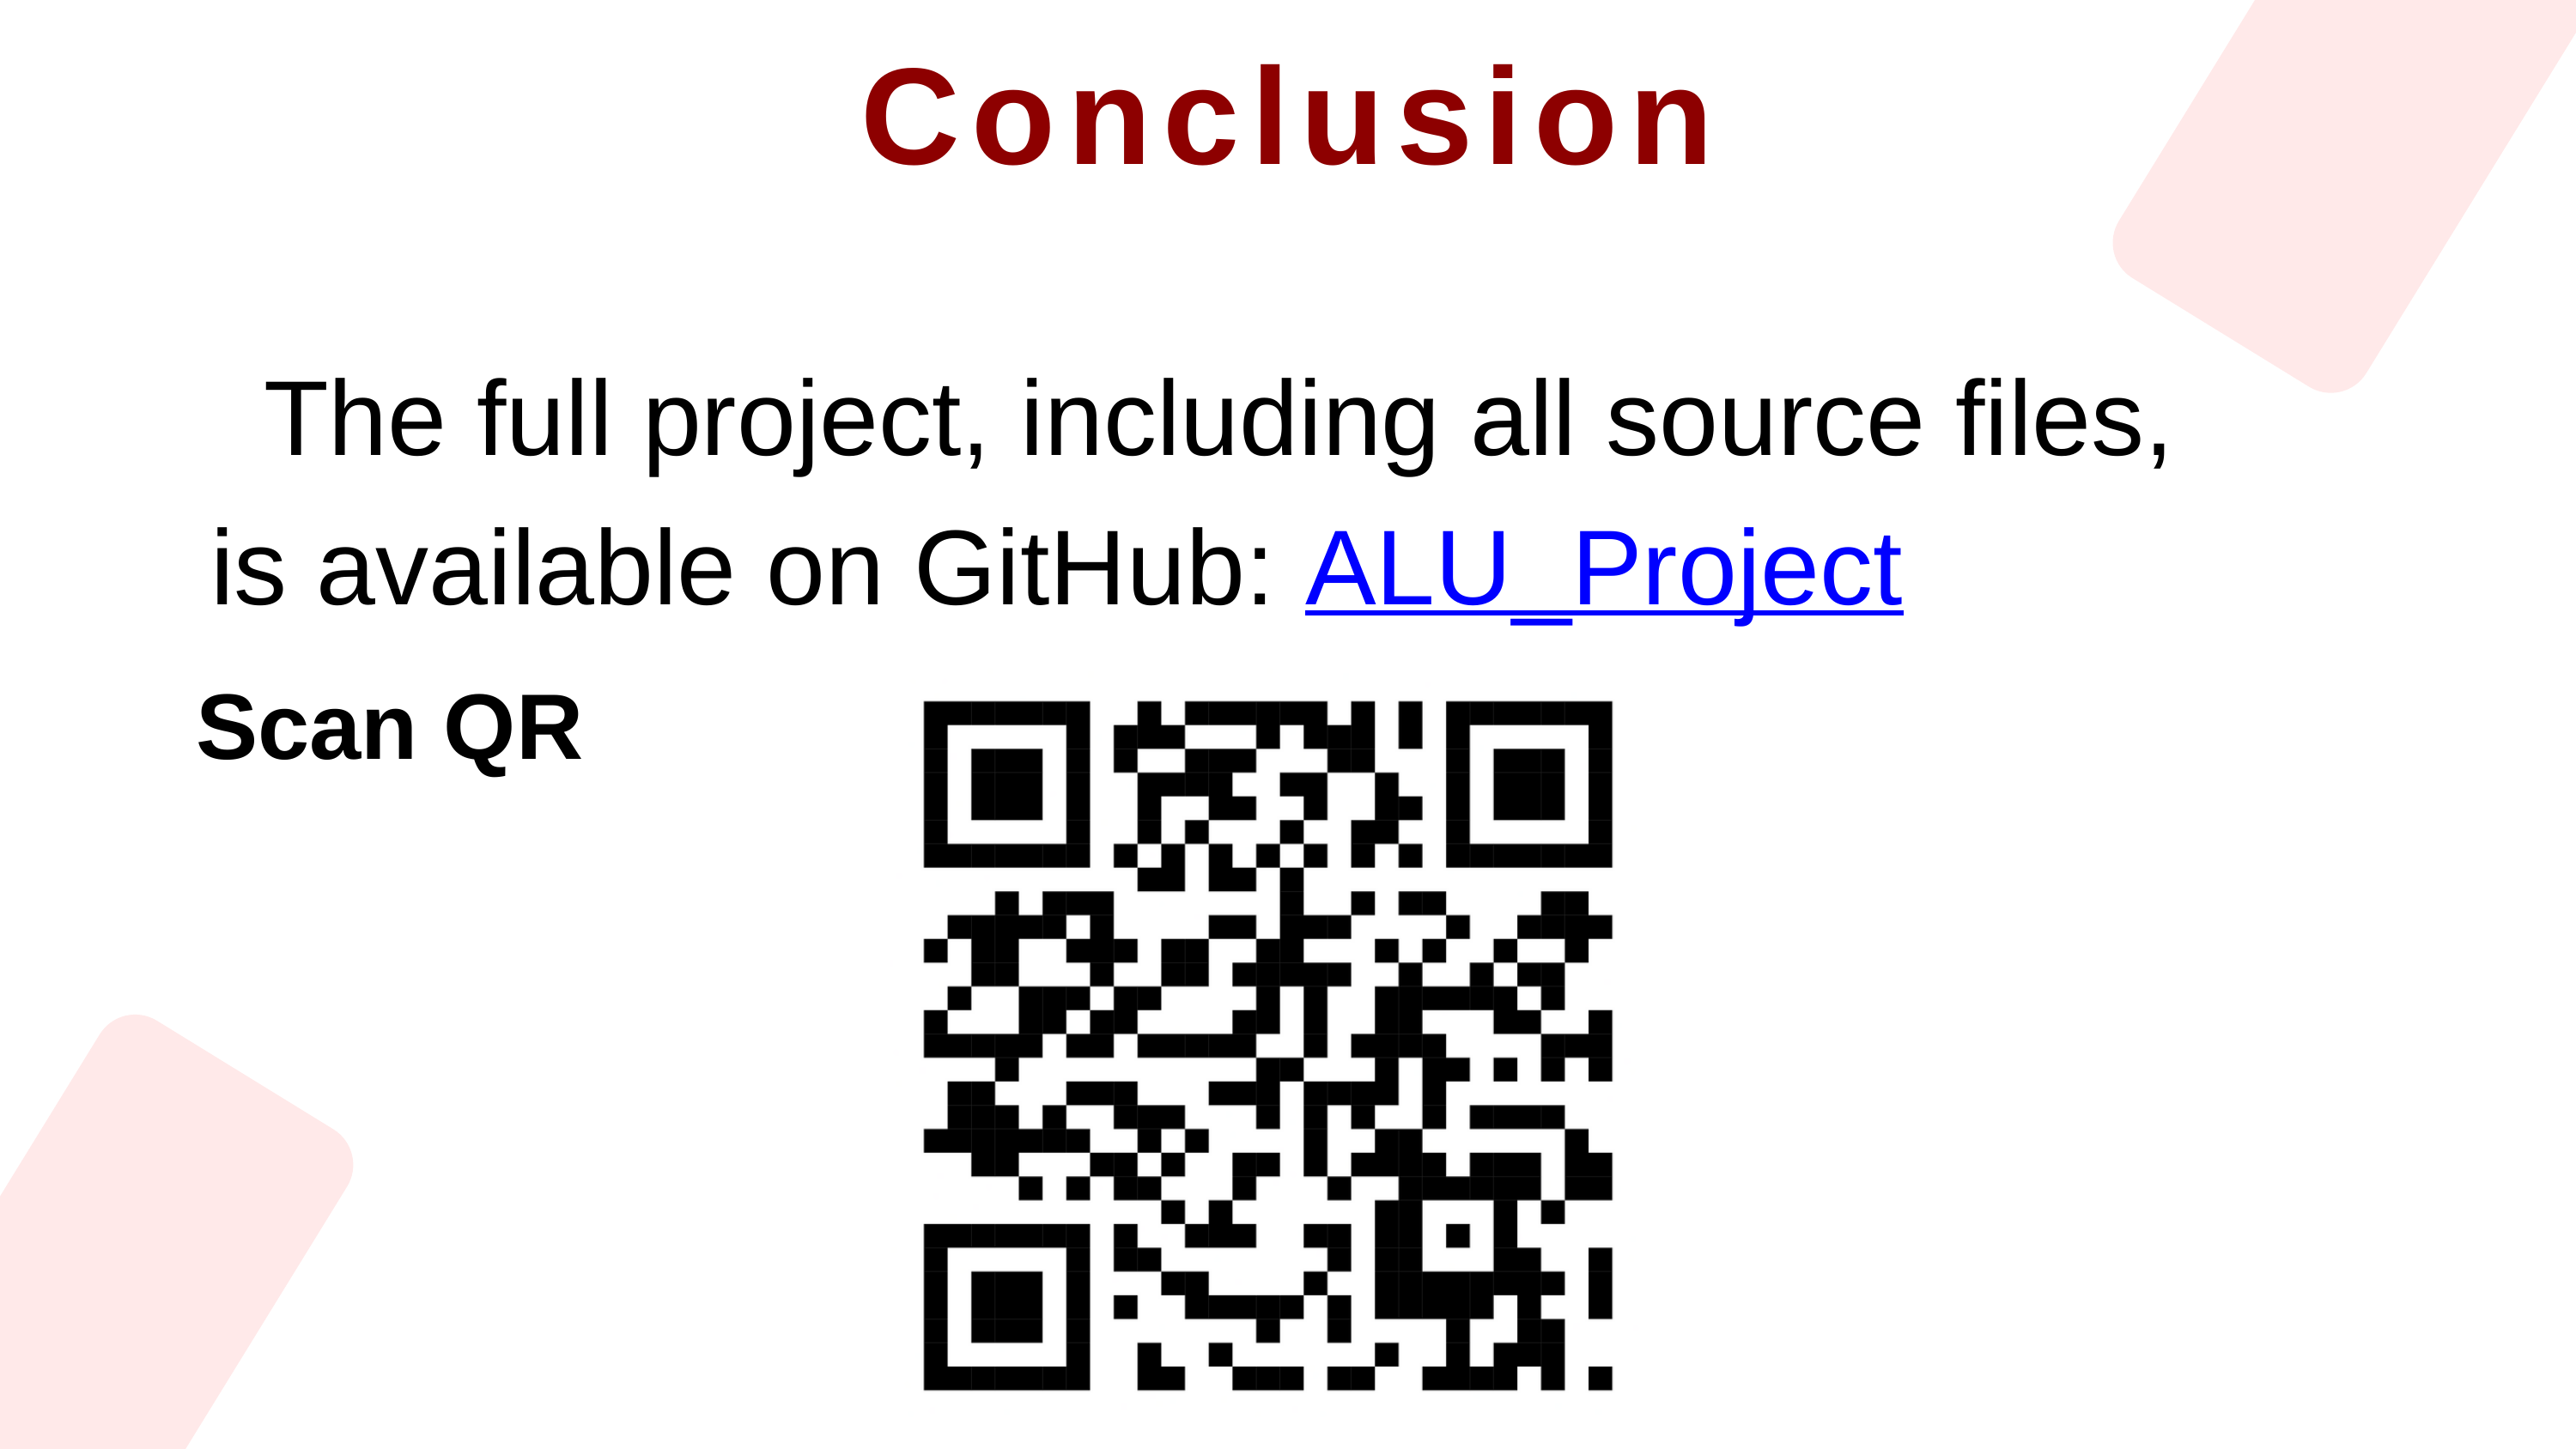

Conclusion
The full project, including all source files,
 is available on GitHub: ALU_Project
Scan QR